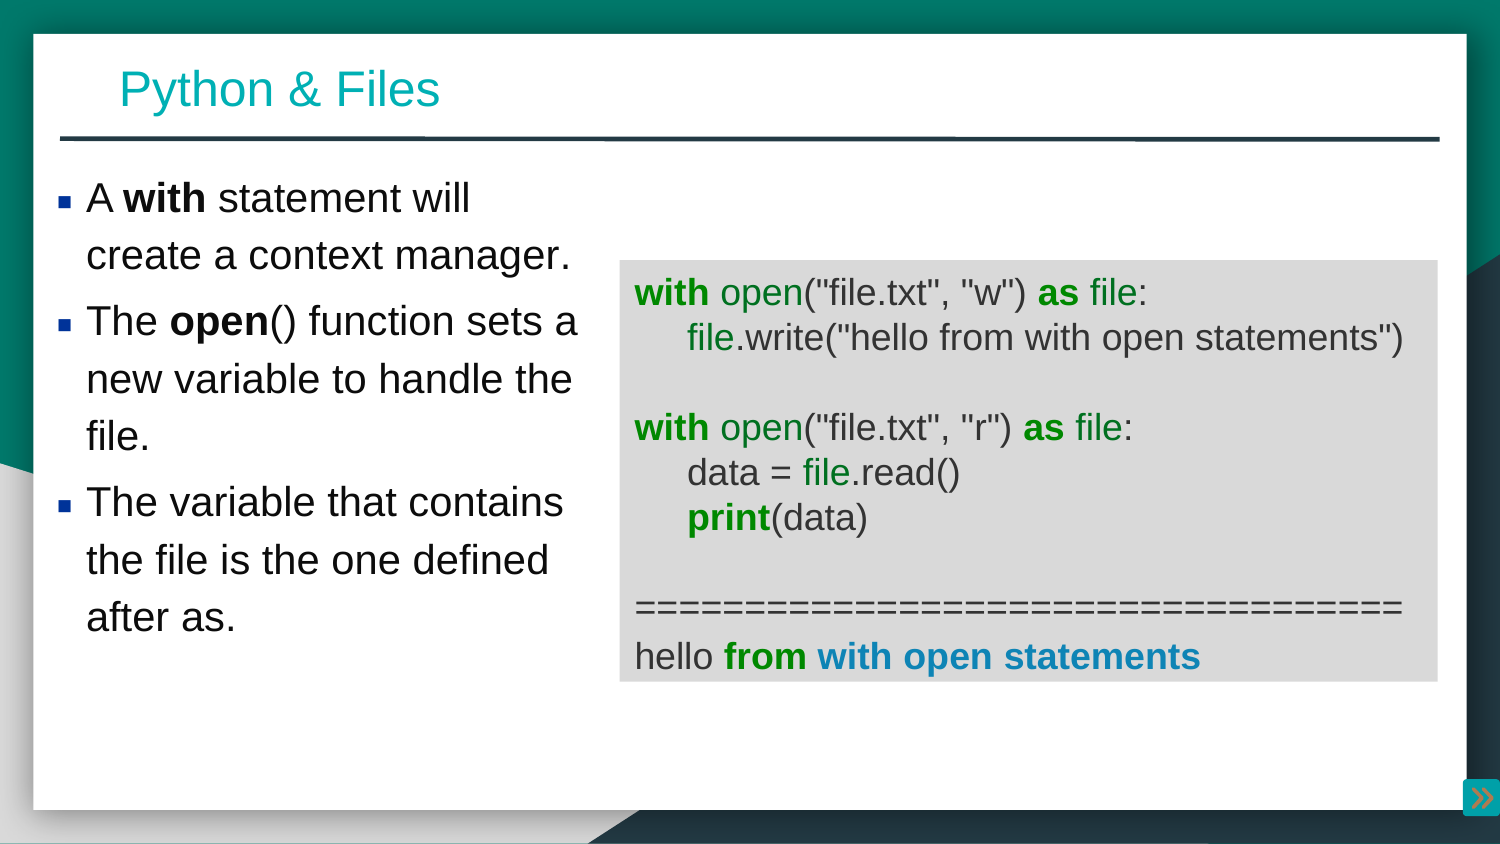

Python & Files
A with statement will create a context manager.
The open() function sets a new variable to handle the file.
The variable that contains the file is the one defined after as.
with open("file.txt", "w") as file:
     file.write("hello from with open statements")

with open("file.txt", "r") as file:
     data = file.read()
     print(data)

===================================
hello from with open statements